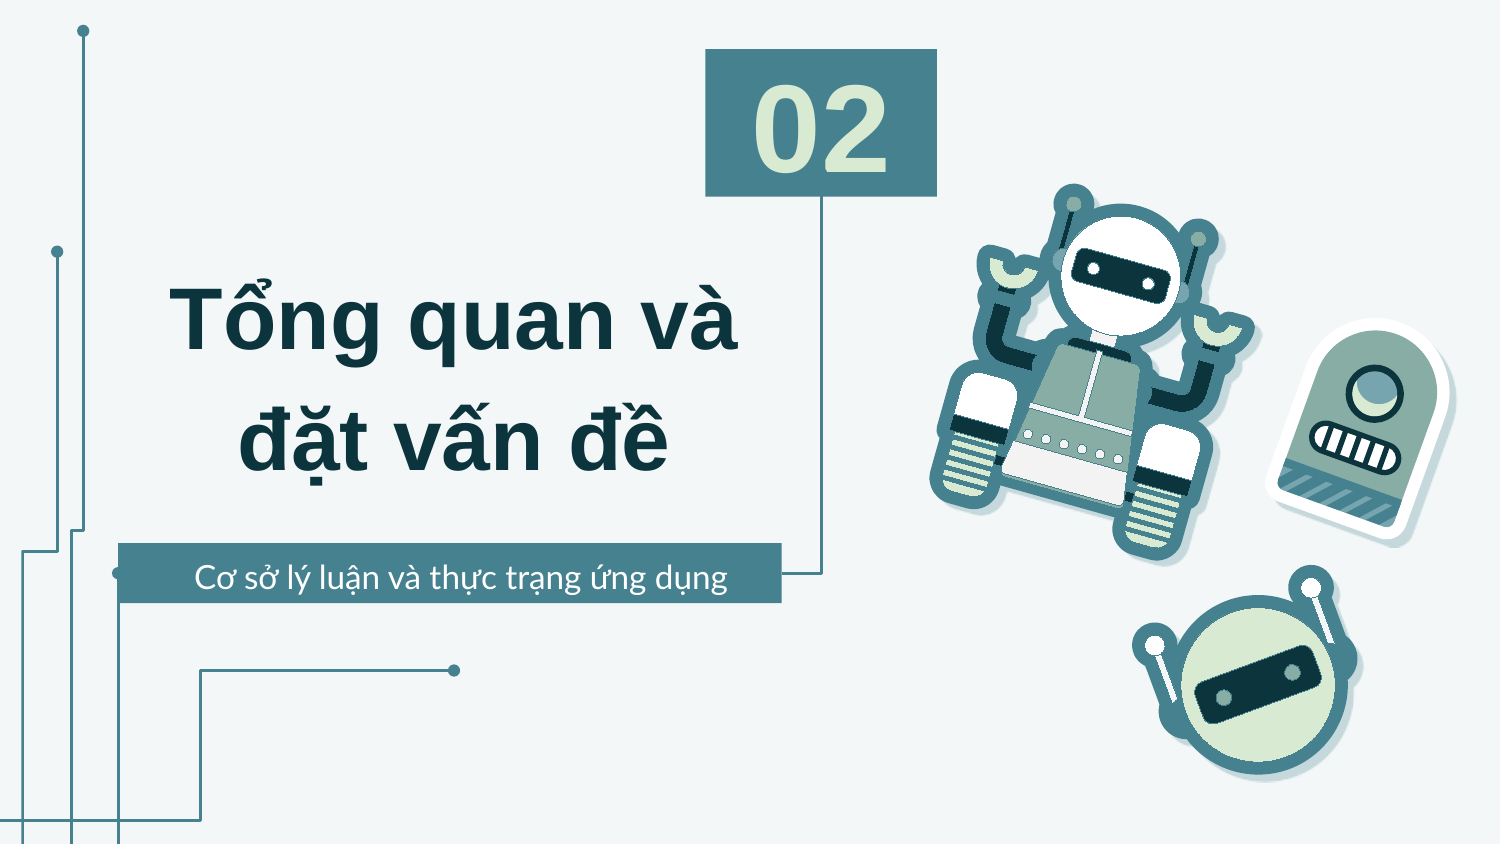

02

# Tổng quan và đặt vấn đề

Cơ sở lý luận và thực trạng ứng dụng